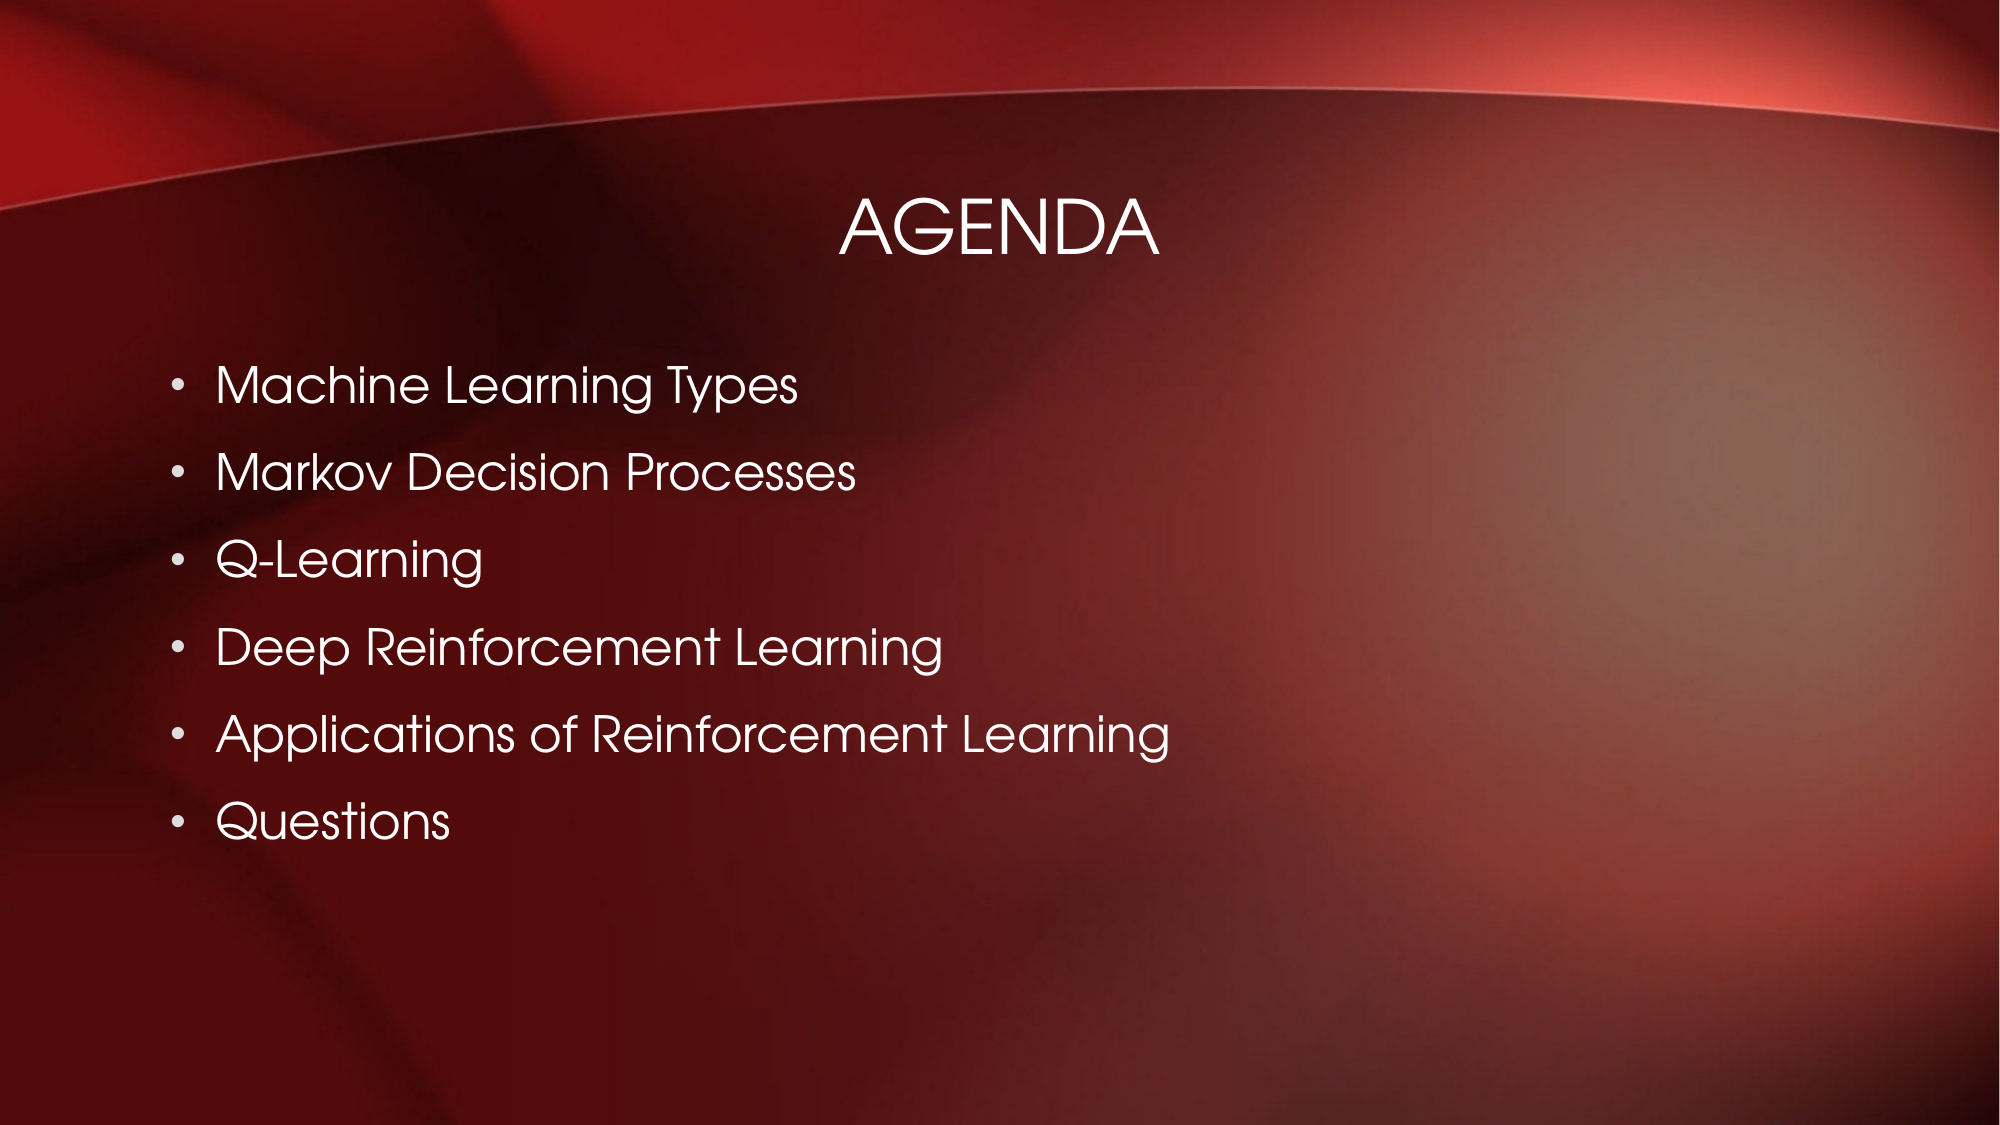

# Agenda
Machine Learning Types
Markov Decision Processes
Q-Learning
Deep Reinforcement Learning
Applications of Reinforcement Learning
Questions